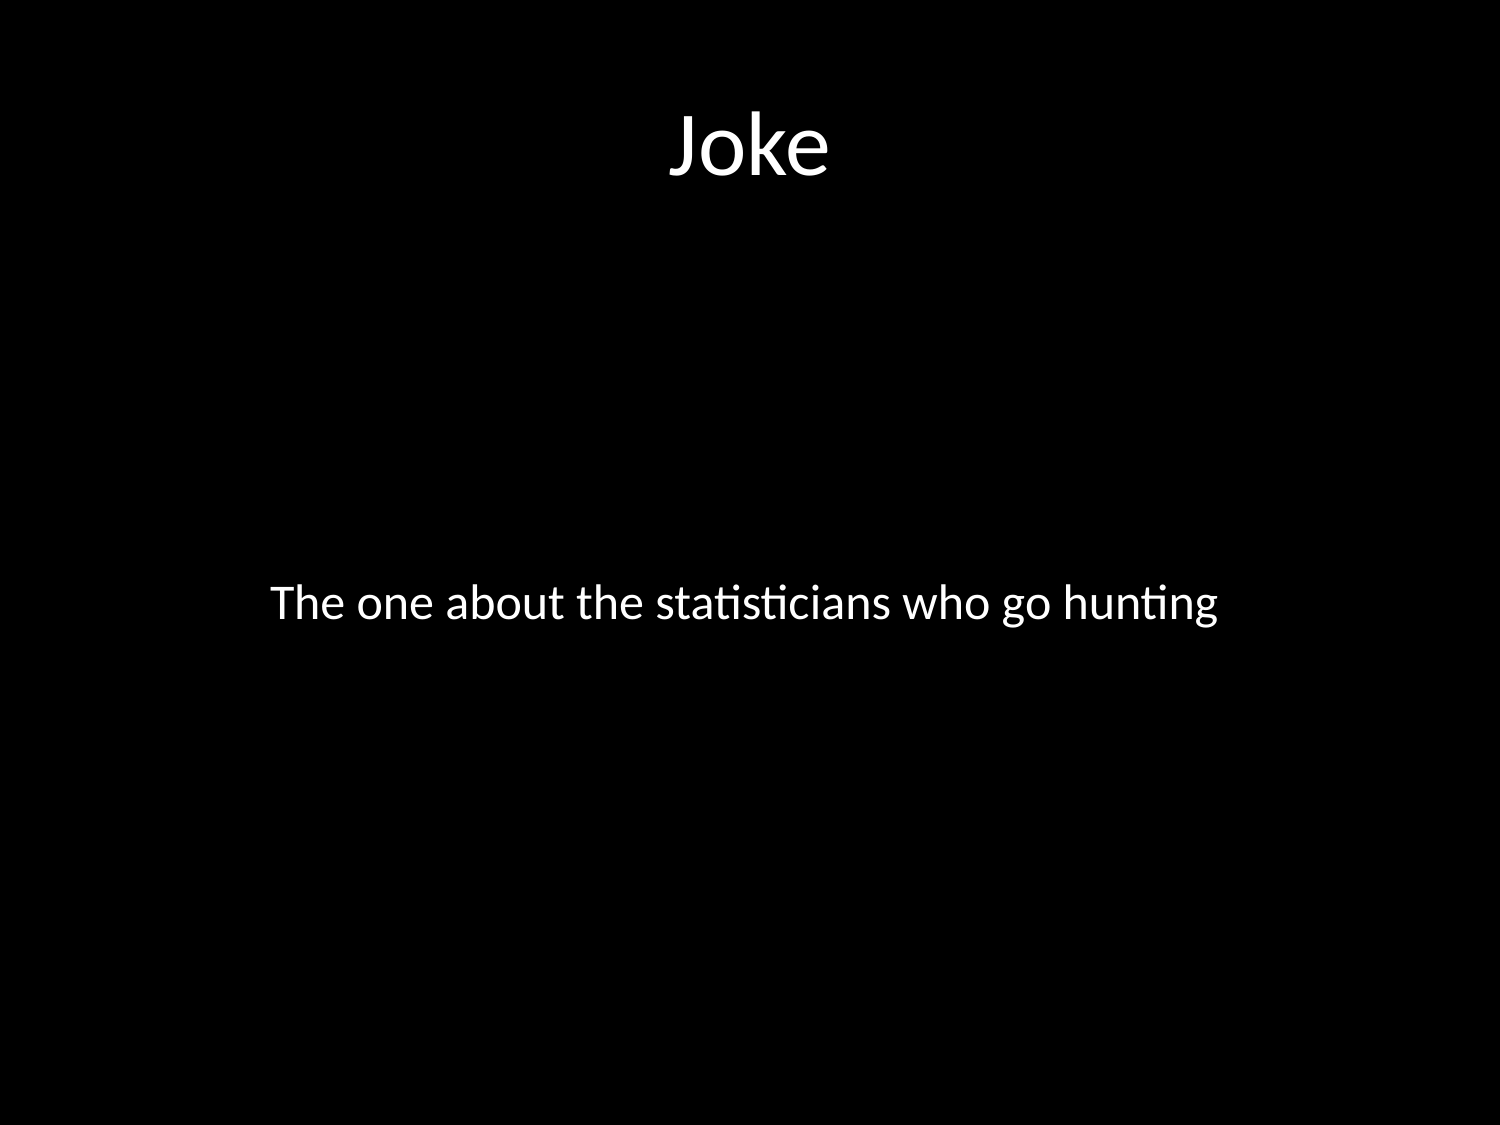

# Joke
The one about the statisticians who go hunting